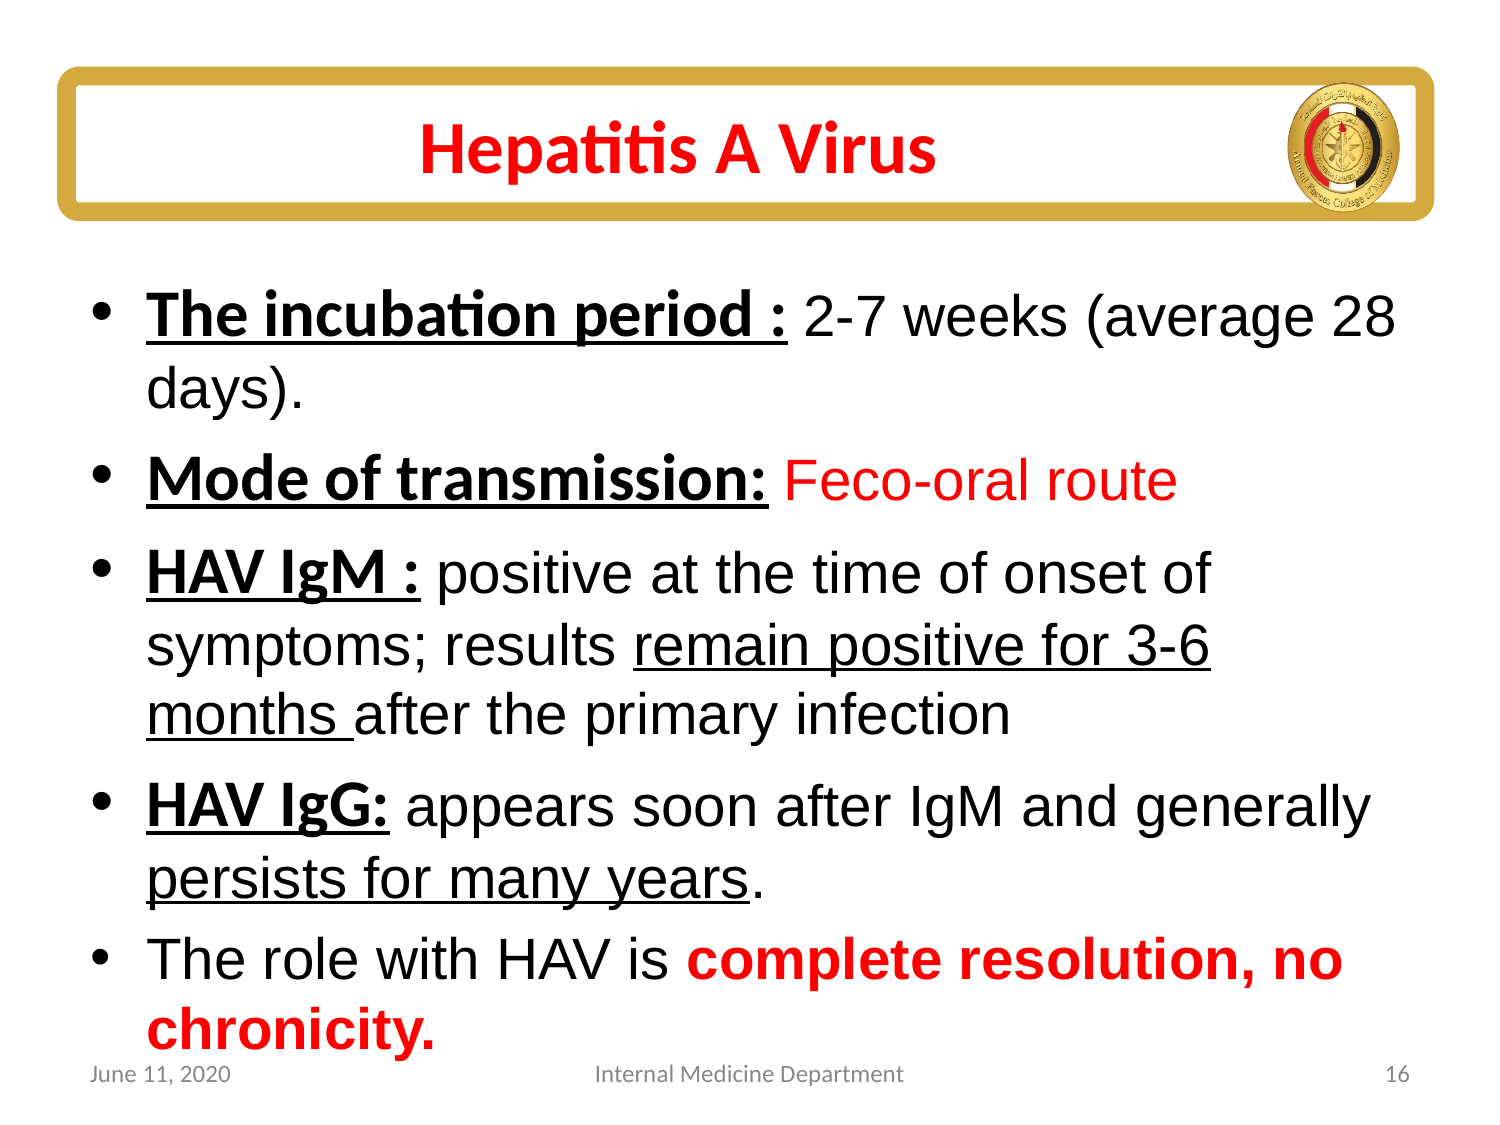

# Hepatitis A Virus
The incubation period : 2-7 weeks (average 28 days).
Mode of transmission: Feco-oral route
HAV IgM : positive at the time of onset of symptoms; results remain positive for 3-6 months after the primary infection
HAV IgG: appears soon after IgM and generally persists for many years.
The role with HAV is complete resolution, no chronicity.

June 11, 2020
Internal Medicine Department
16